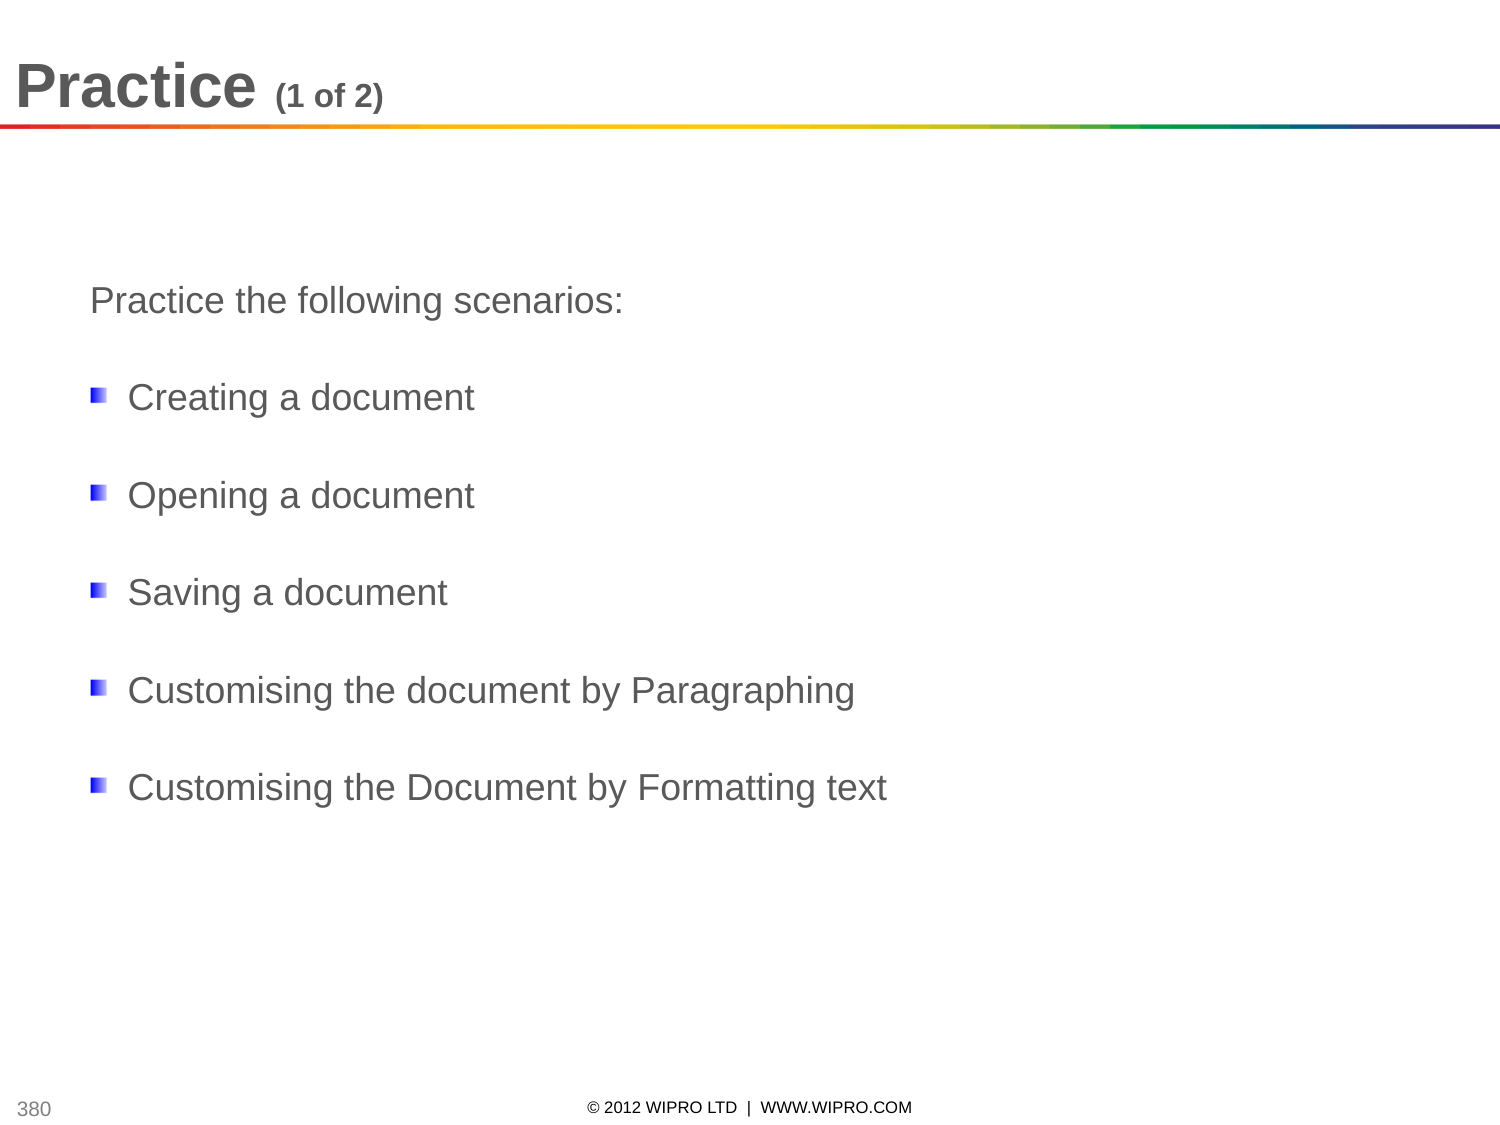

Practice (1 of 2)
Practice the following scenarios:
Creating a document
Opening a document
Saving a document
Customising the document by Paragraphing
Customising the Document by Formatting text